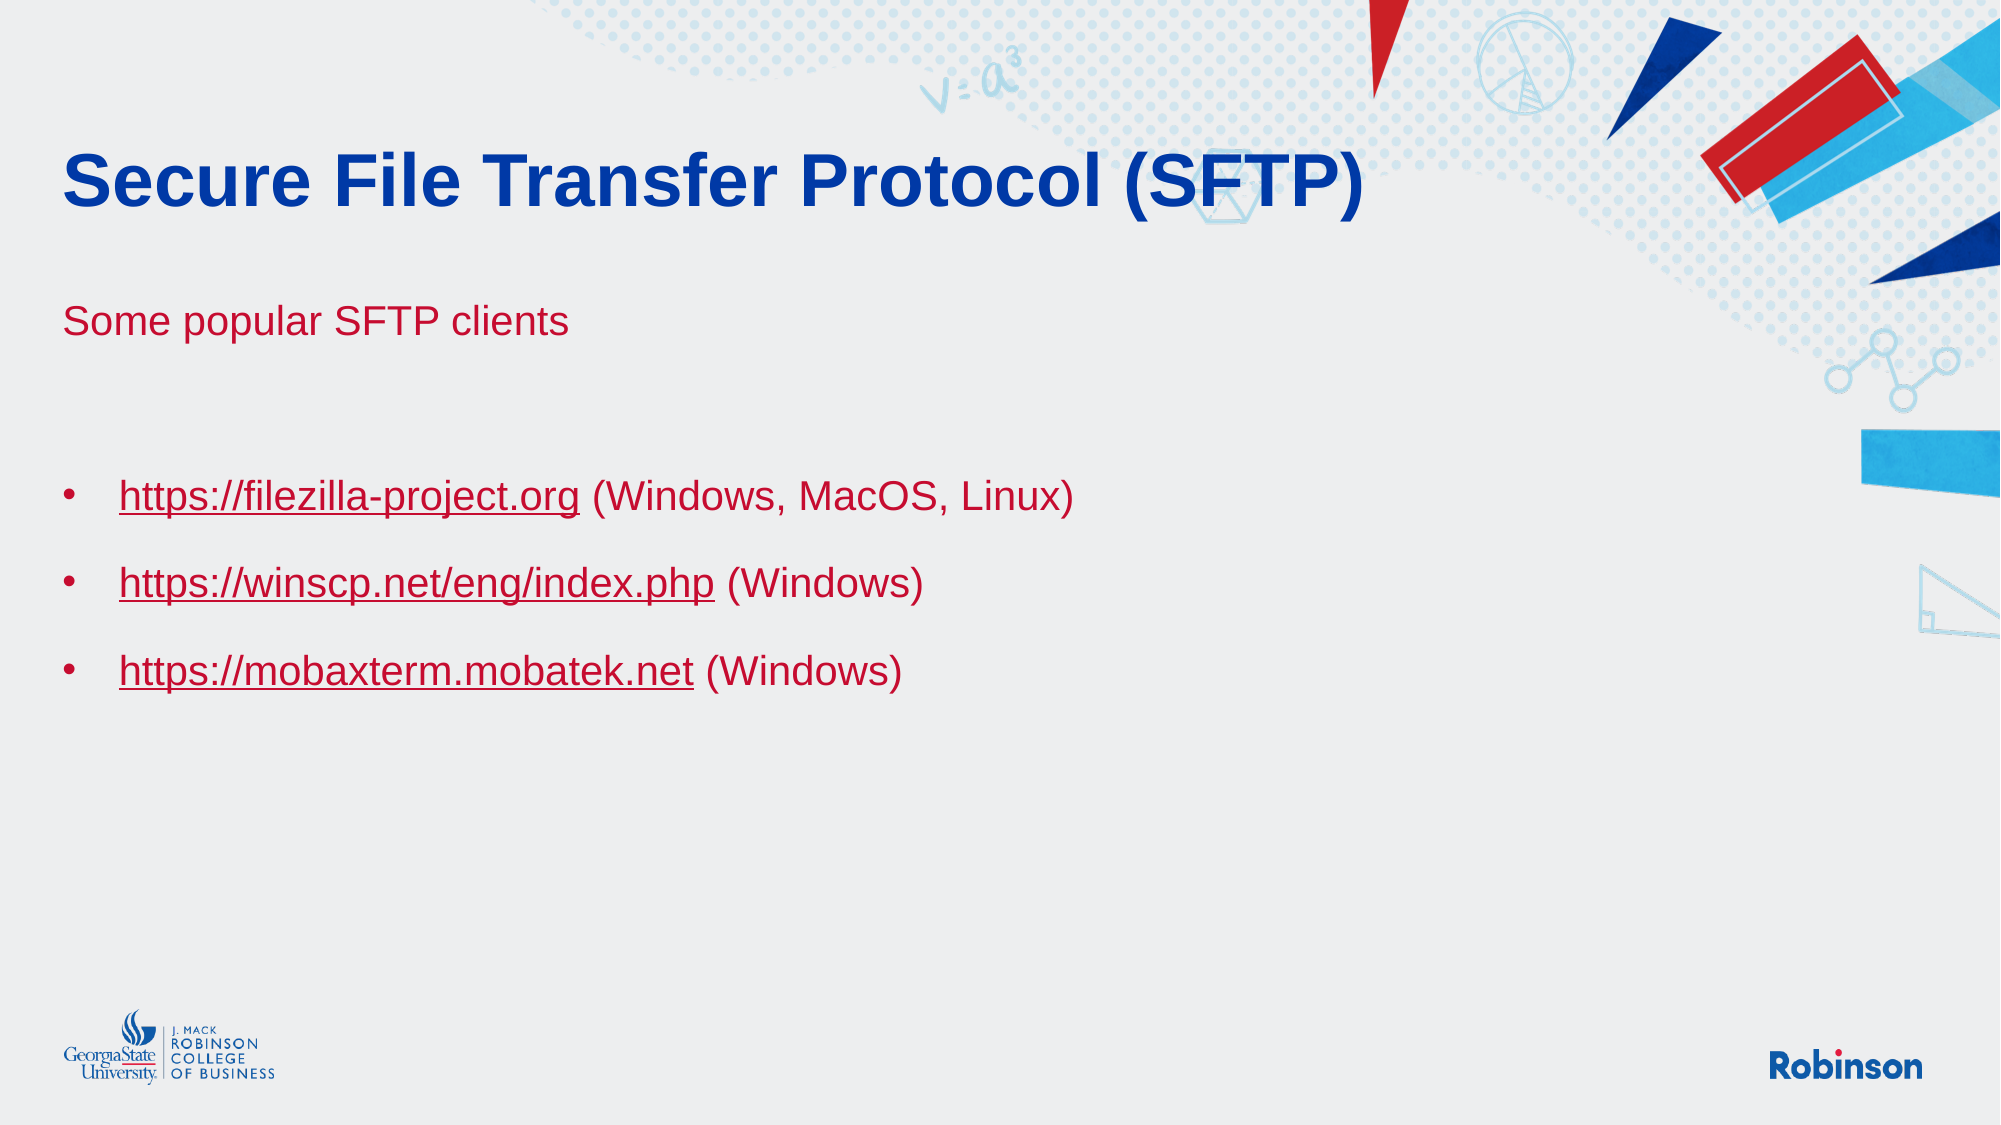

# Secure File Transfer Protocol (SFTP)
Some popular SFTP clients

https://filezilla-project.org (Windows, MacOS, Linux)
https://winscp.net/eng/index.php (Windows)
https://mobaxterm.mobatek.net (Windows)